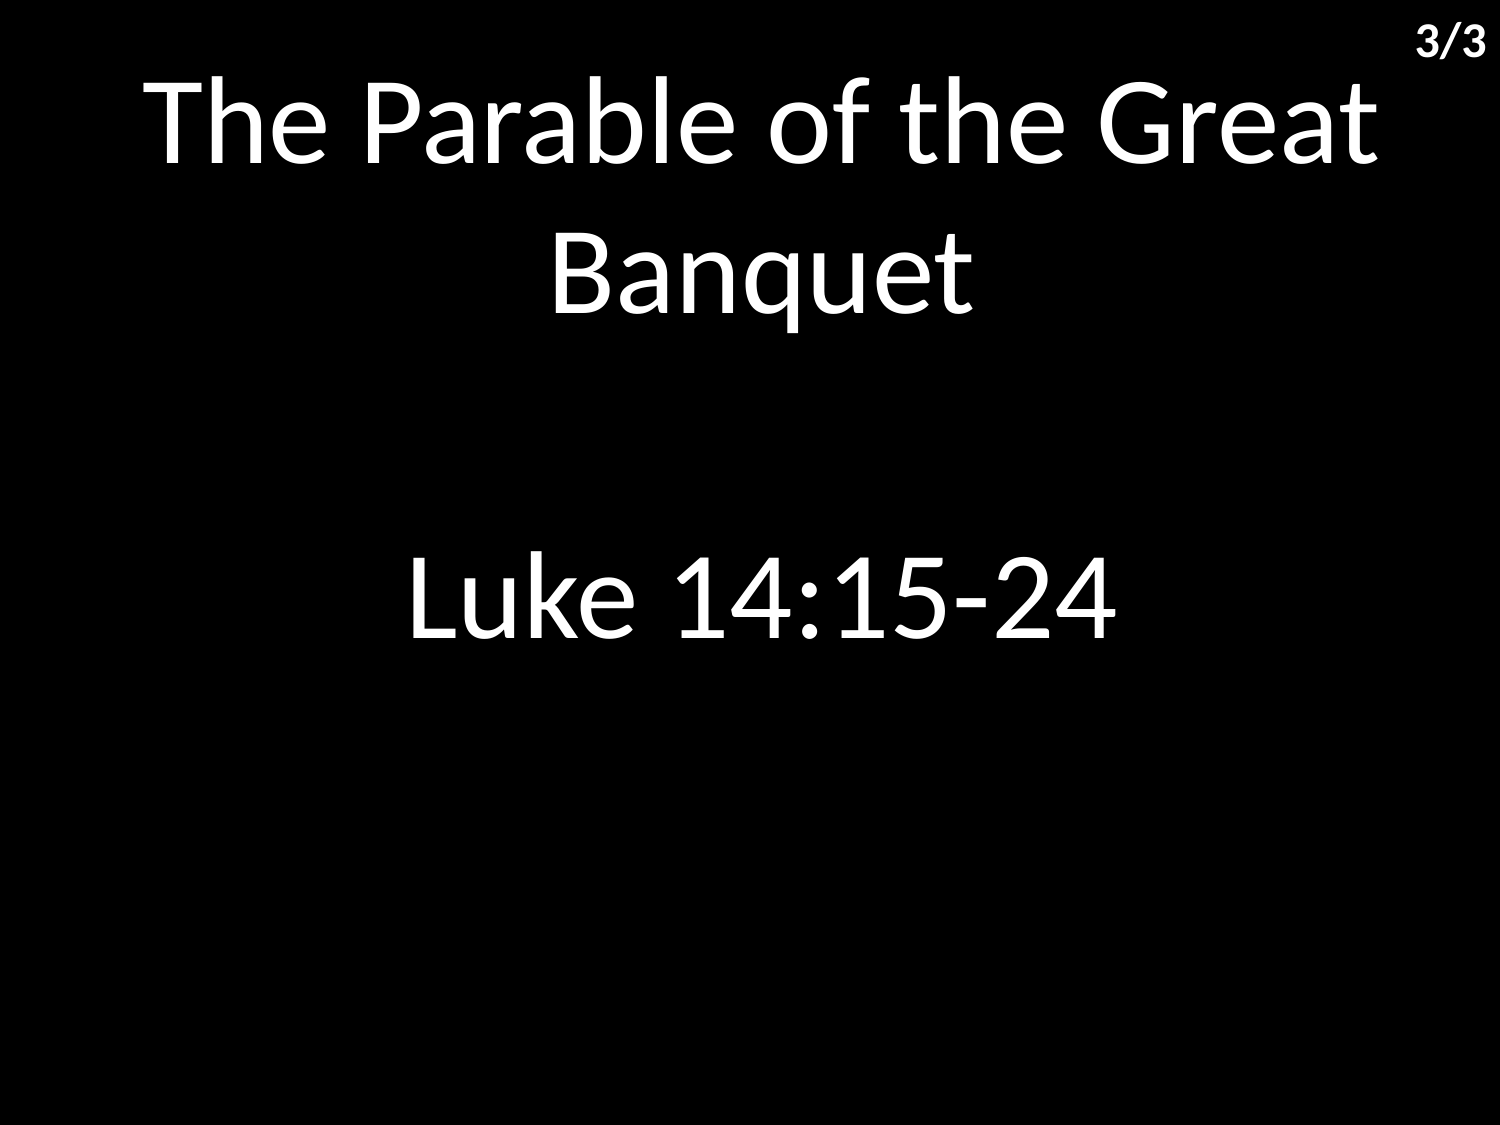

3/3
The Parable of the Great Banquet
Luke 14:15-24